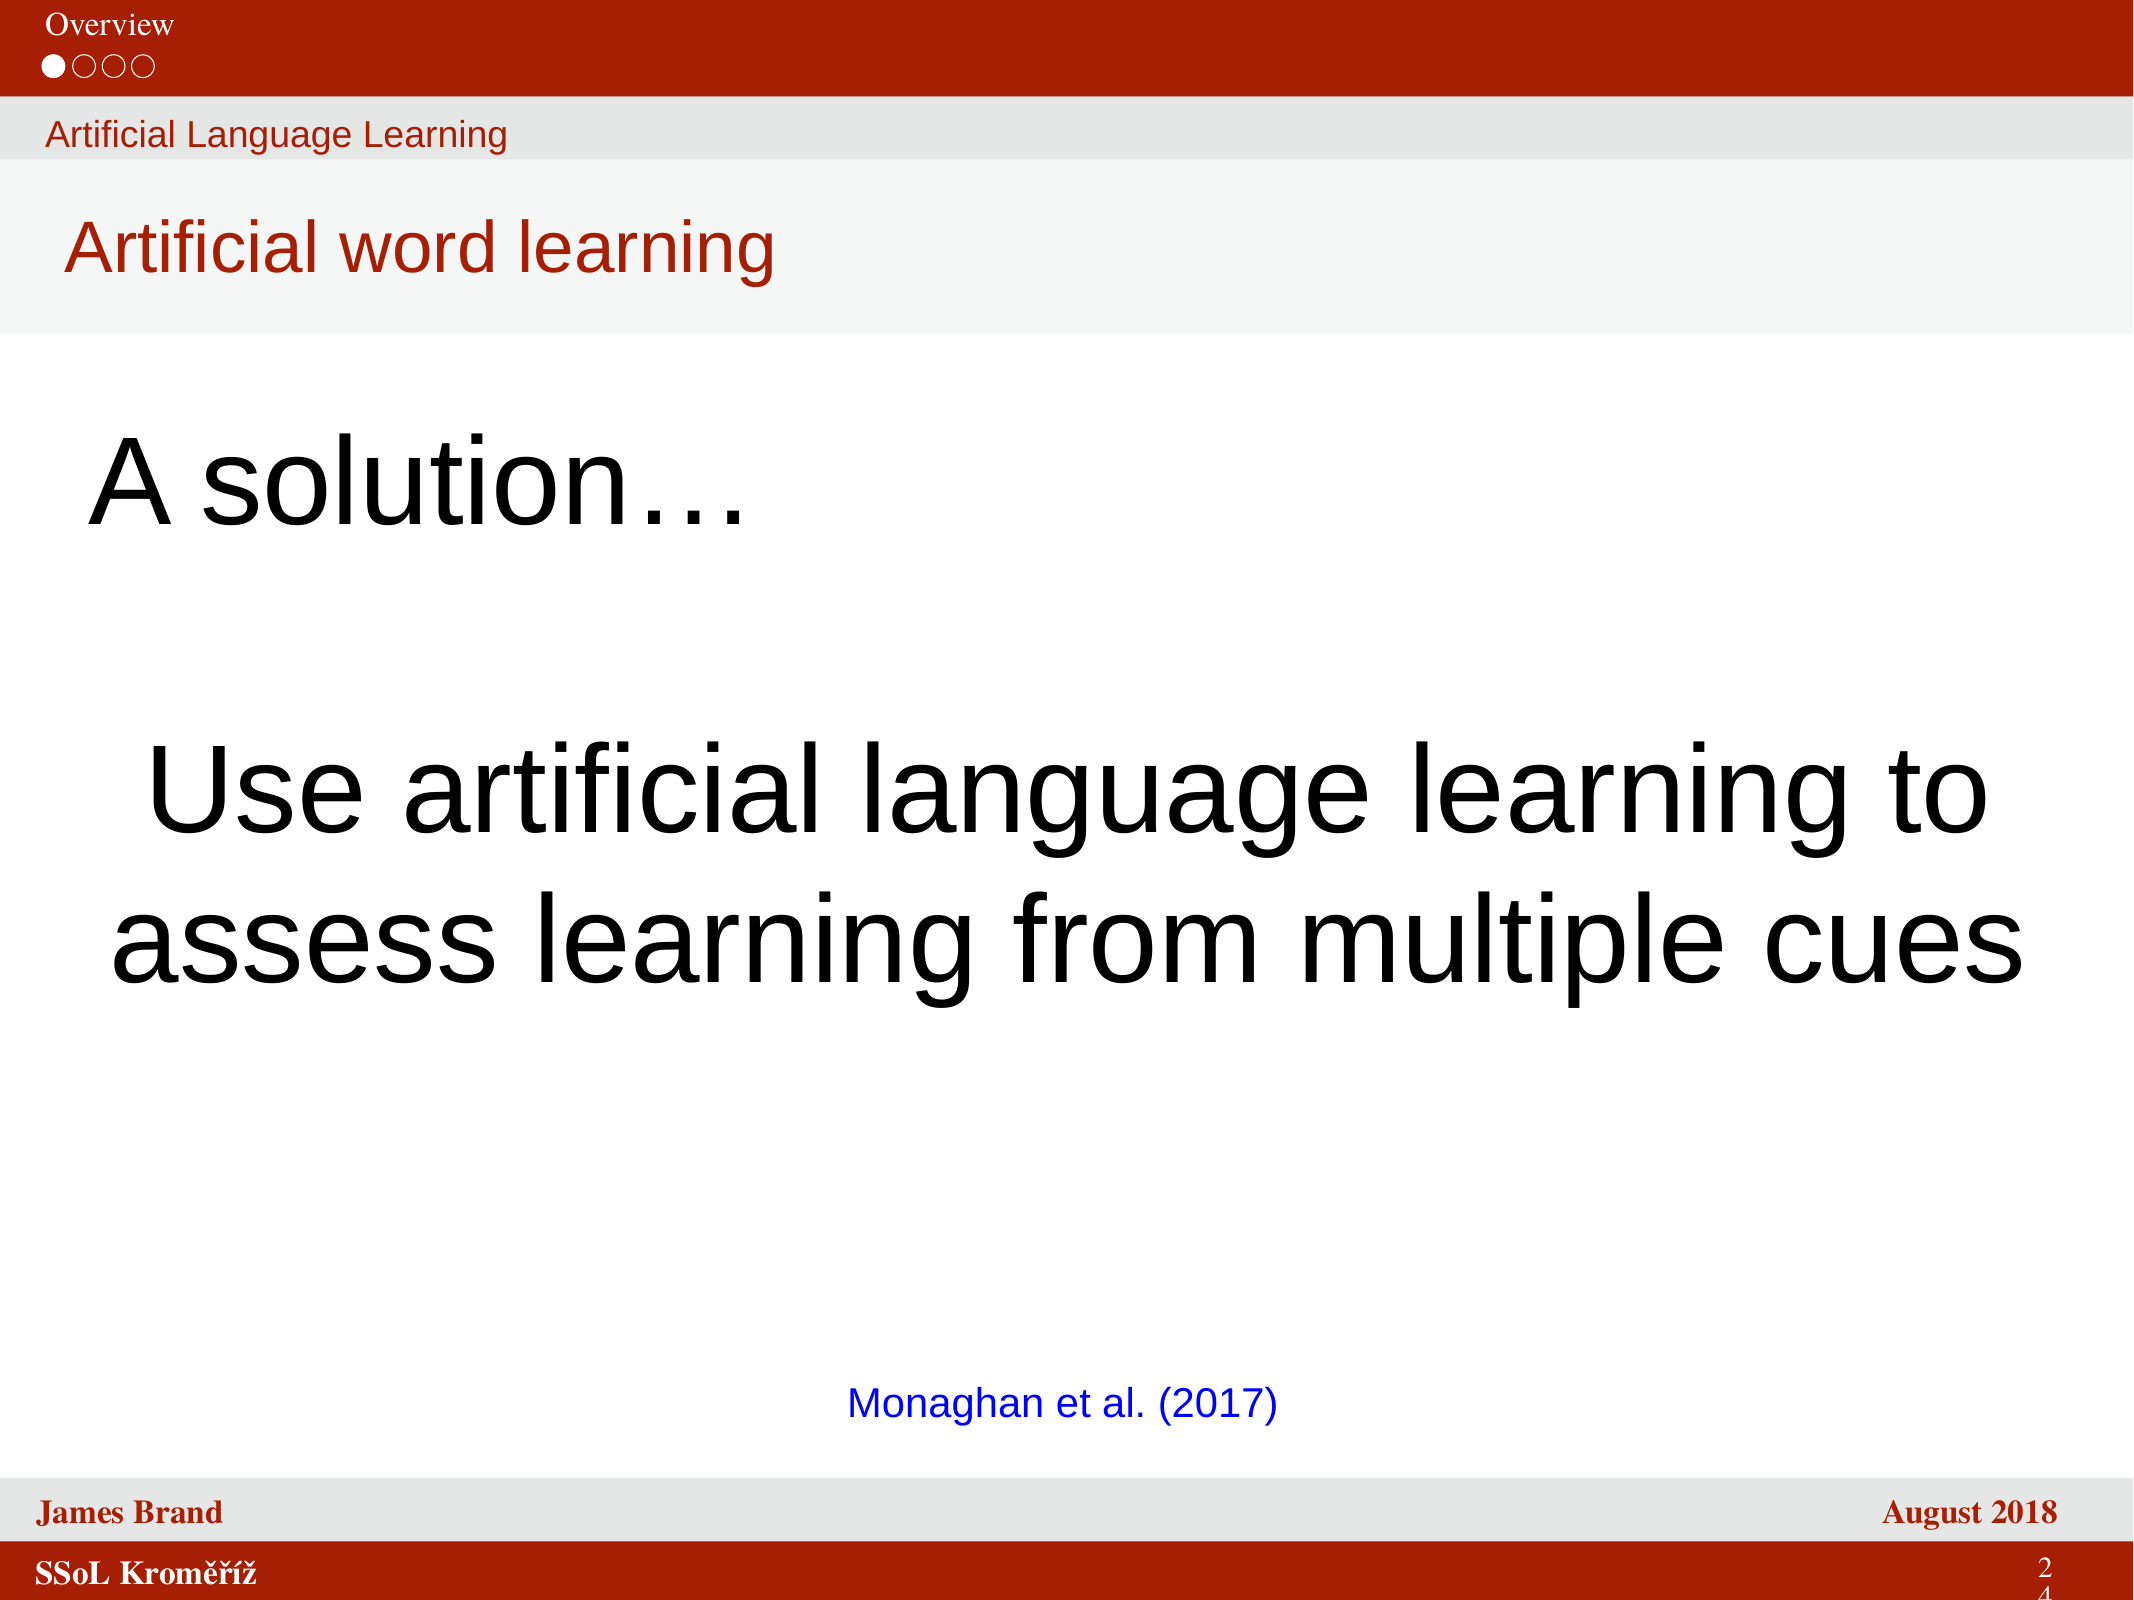

Overview

Artificial Language Learning
Artificial word learning
A solution…

Use artificial language learning to assess learning from multiple cues
Monaghan et al. (2017)
24